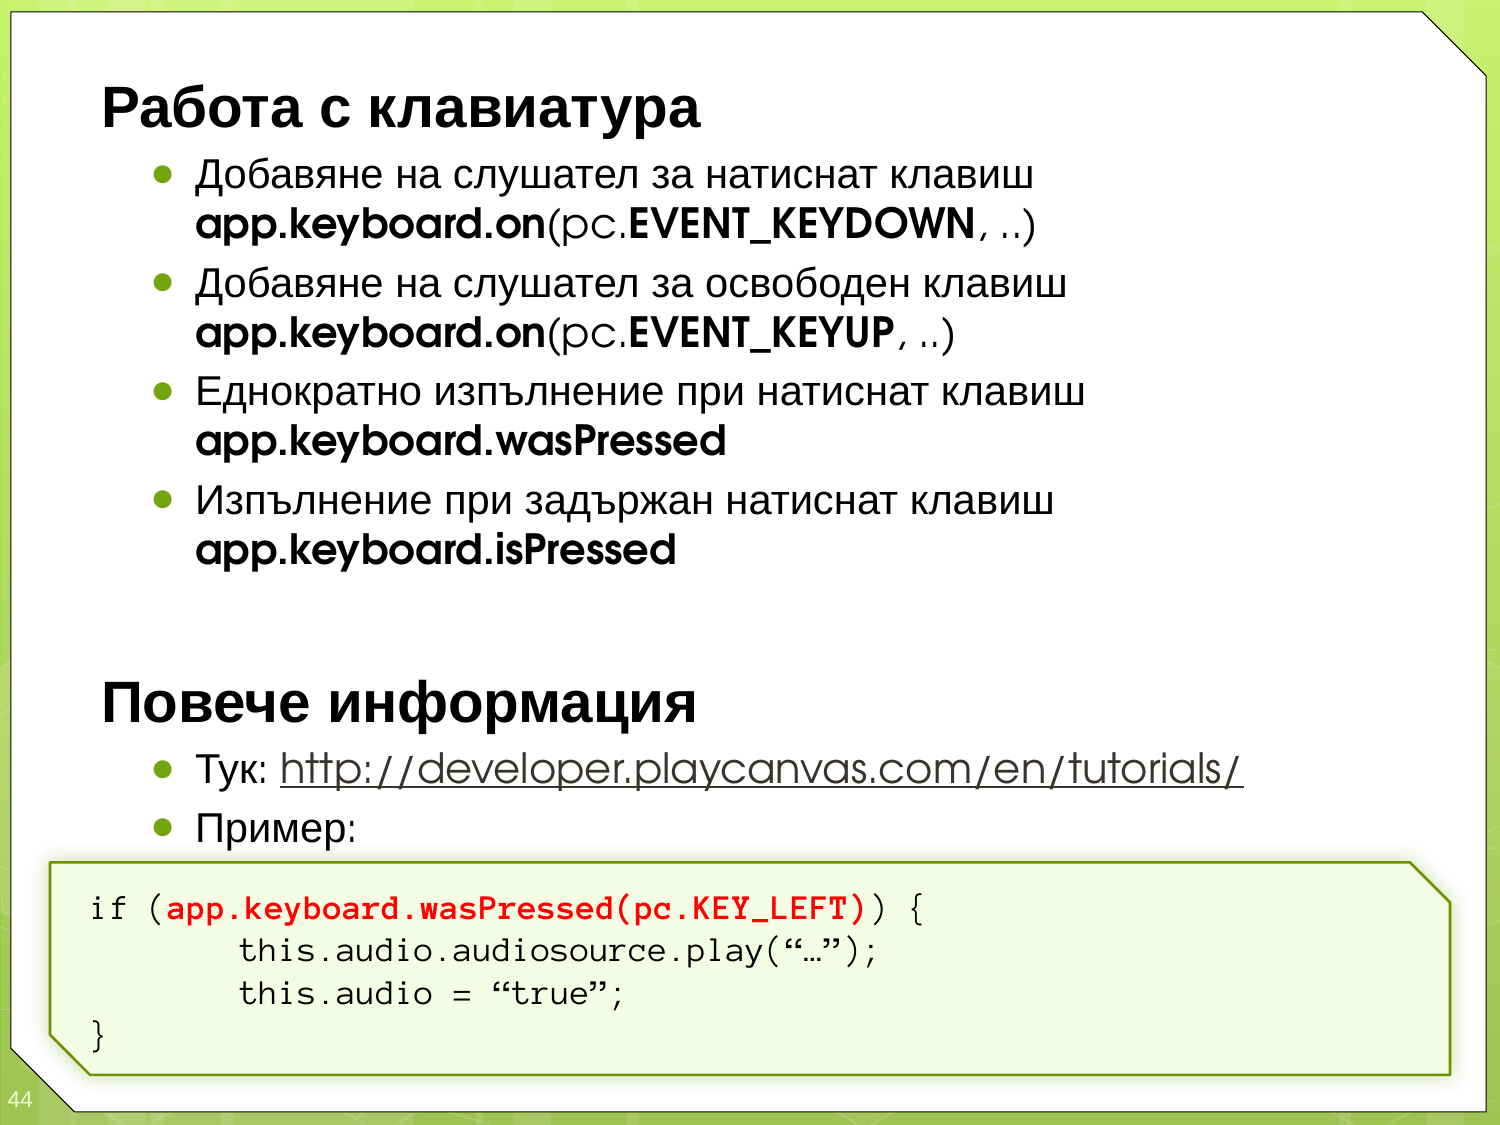

Работа с клавиатура
Добавяне на слушател за натиснат клавиш
app.keyboard.on(pc.EVENT_KEYDOWN, ..)
Добавяне на слушател за освободен клавиш
app.keyboard.on(pc.EVENT_KEYUP, ..)
Еднократно изпълнение при натиснат клавиш
app.keyboard.wasPressed
Изпълнение при задържан натиснат клавиш
app.keyboard.isPressed

Повече информация
Тук: http://developer.playcanvas.com/en/tutorials/
Пример:
if (app.keyboard.wasPressed(pc.KEY_LEFT)) {
	this.audio.audiosource.play(“…”);
	this.audio = “true”;
}